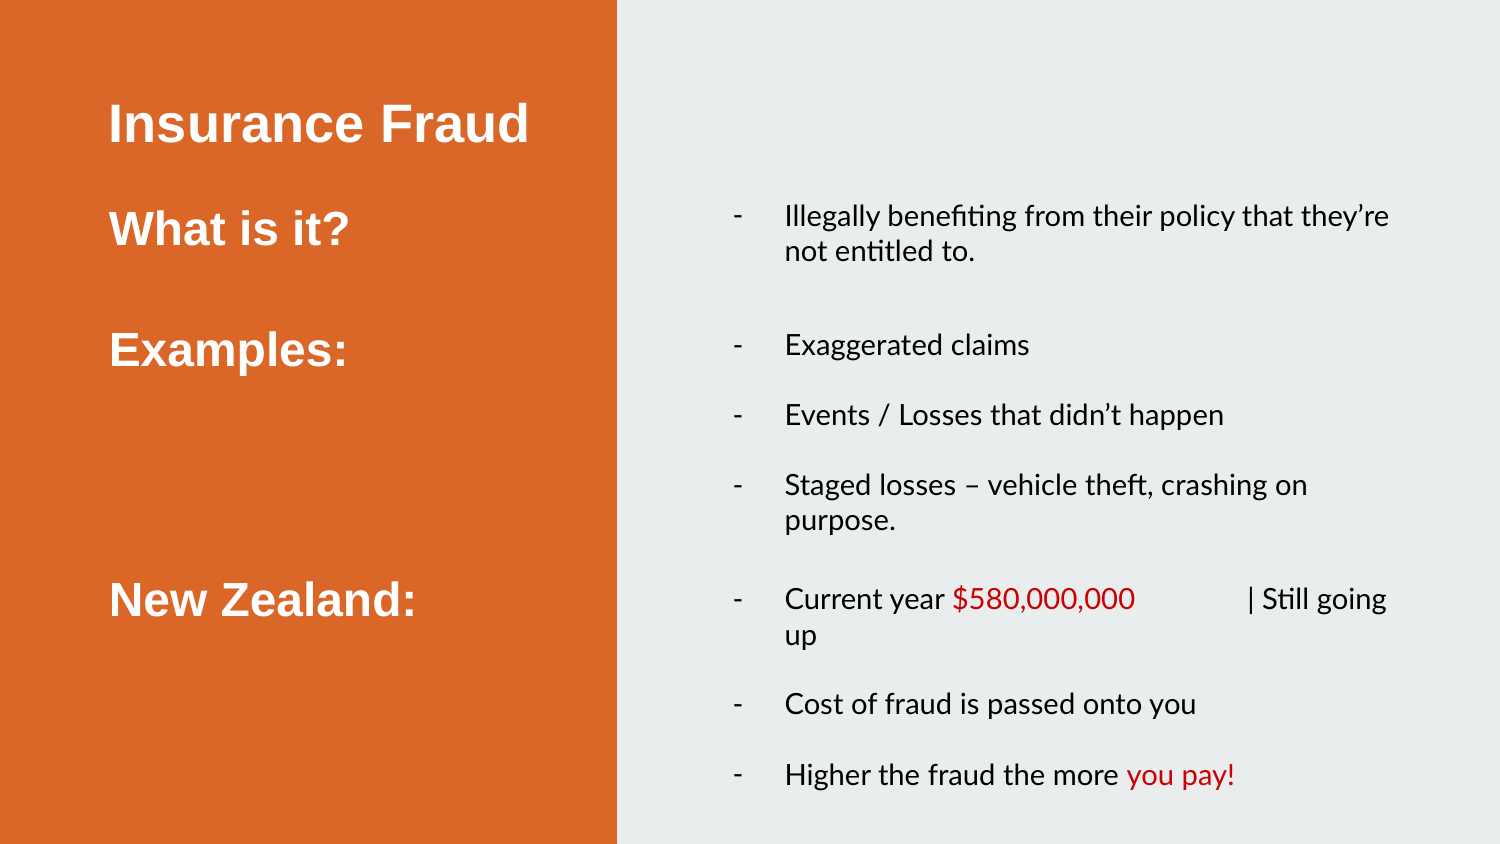

# Insurance Fraud
Illegally benefiting from their policy that they’re not entitled to.
What is it?

Examples:
Exaggerated claims

Events / Losses that didn’t happen

Staged losses – vehicle theft, crashing on purpose.
New Zealand:
Current year $580,000,000               | Still going up

Cost of fraud is passed onto you

Higher the fraud the more you pay!